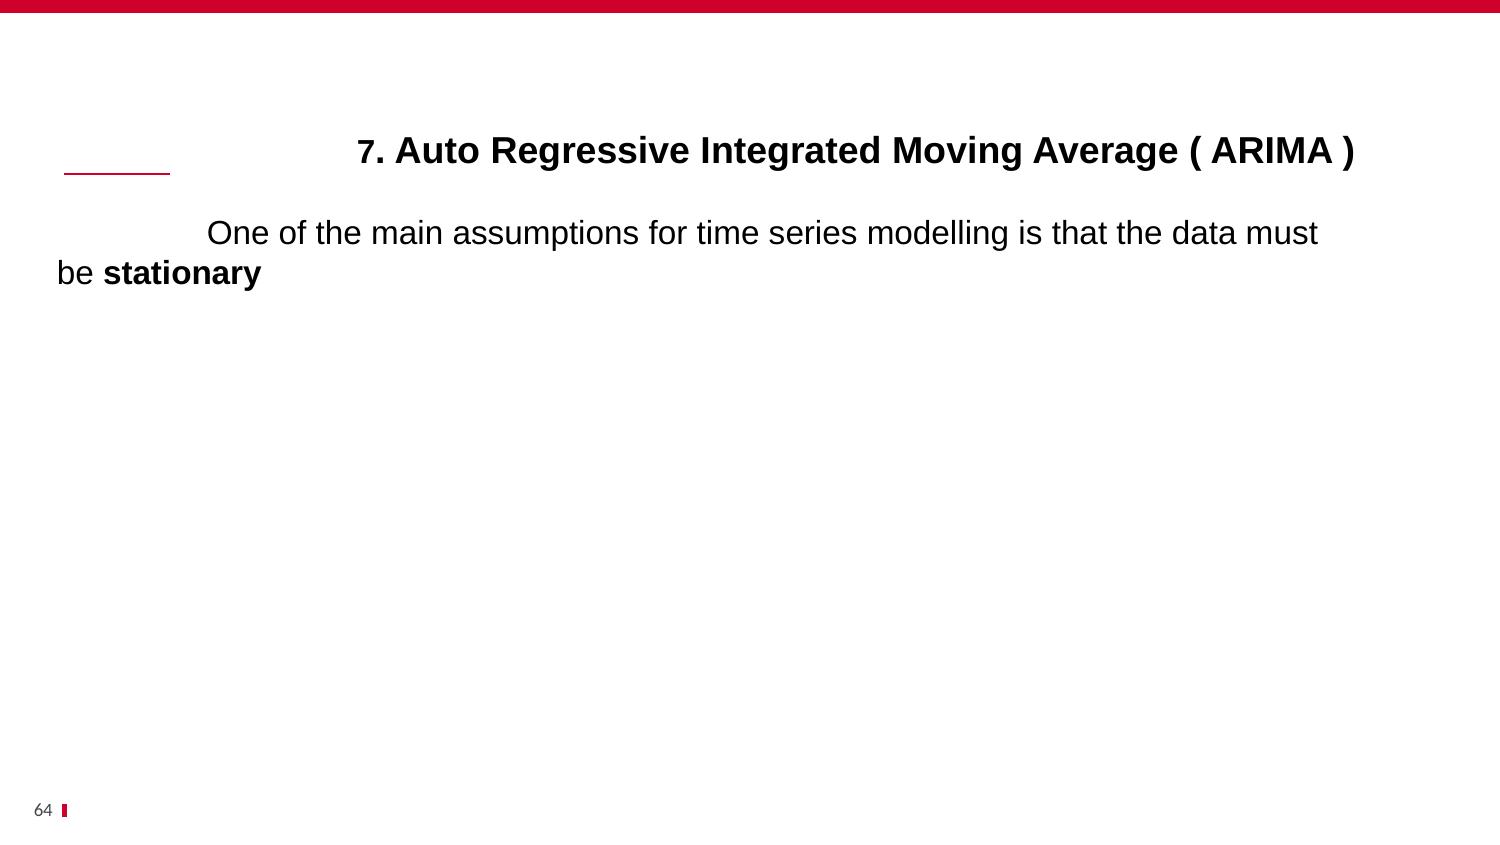

Bénéfices

		7. Auto Regressive Integrated Moving Average ( ARIMA )

	One of the main assumptions for time series modelling is that the data must be stationary

64